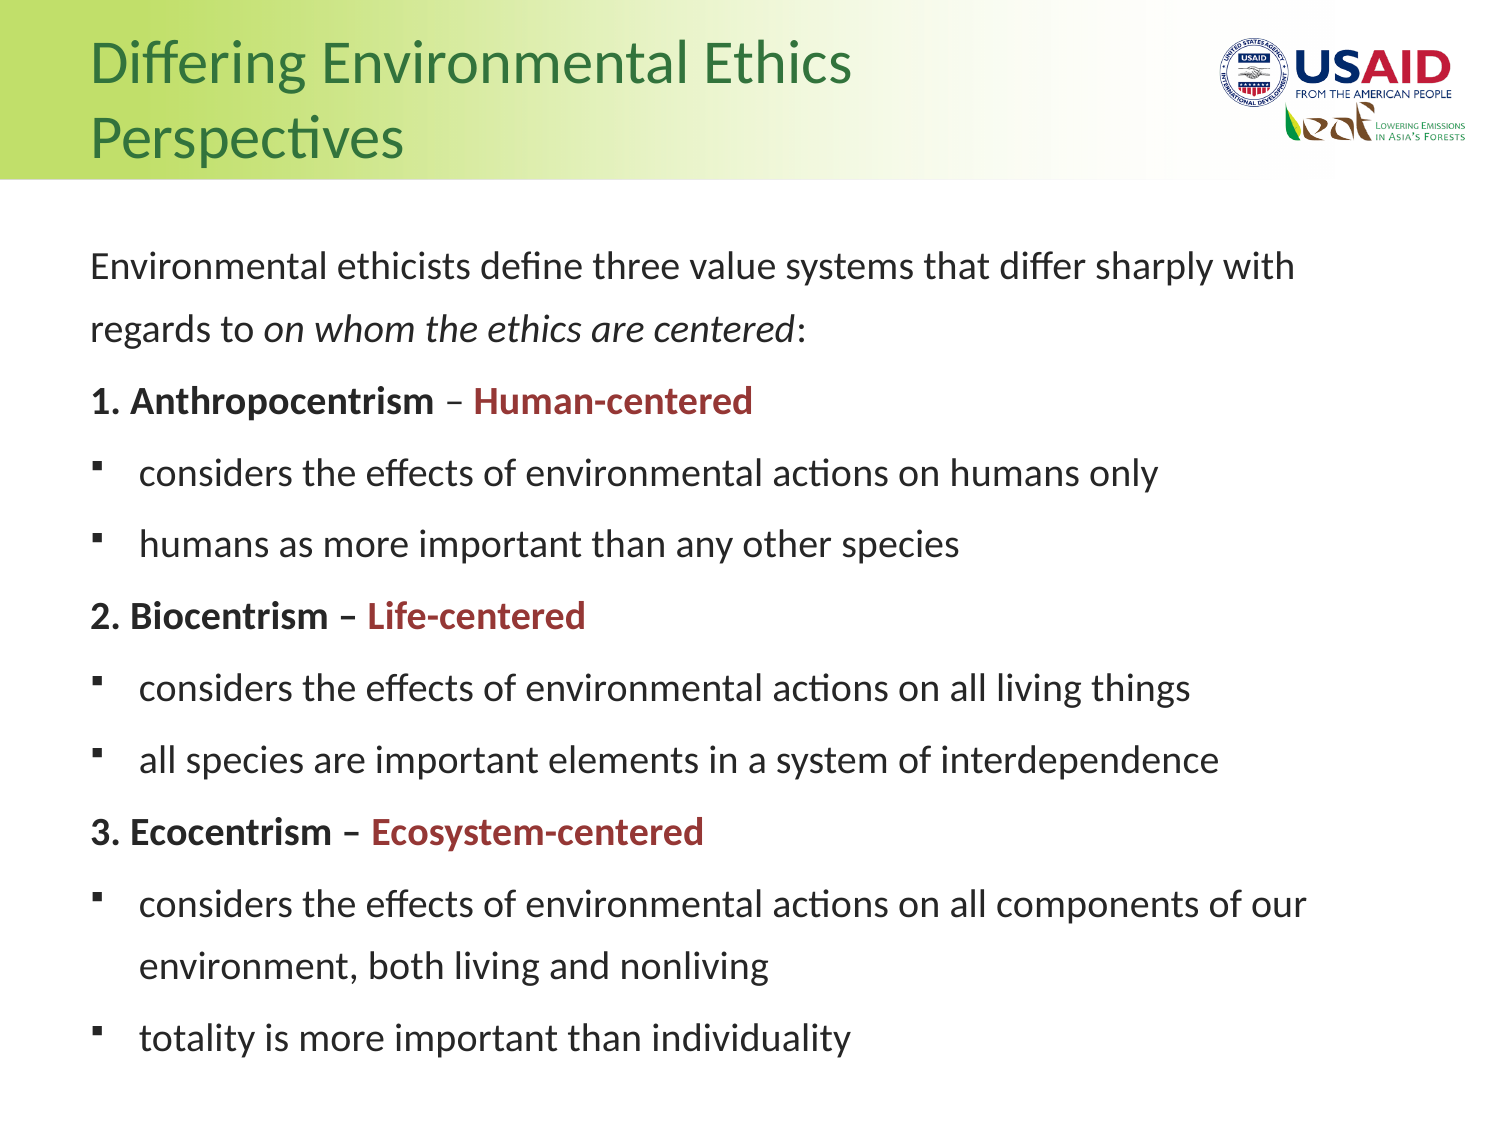

# Differing Environmental Ethics Perspectives
Environmental ethicists define three value systems that differ sharply with regards to on whom the ethics are centered:
1. Anthropocentrism – Human-centered
considers the effects of environmental actions on humans only
humans as more important than any other species
2. Biocentrism – Life-centered
considers the effects of environmental actions on all living things
all species are important elements in a system of interdependence
3. Ecocentrism – Ecosystem-centered
considers the effects of environmental actions on all components of our environment, both living and nonliving
totality is more important than individuality